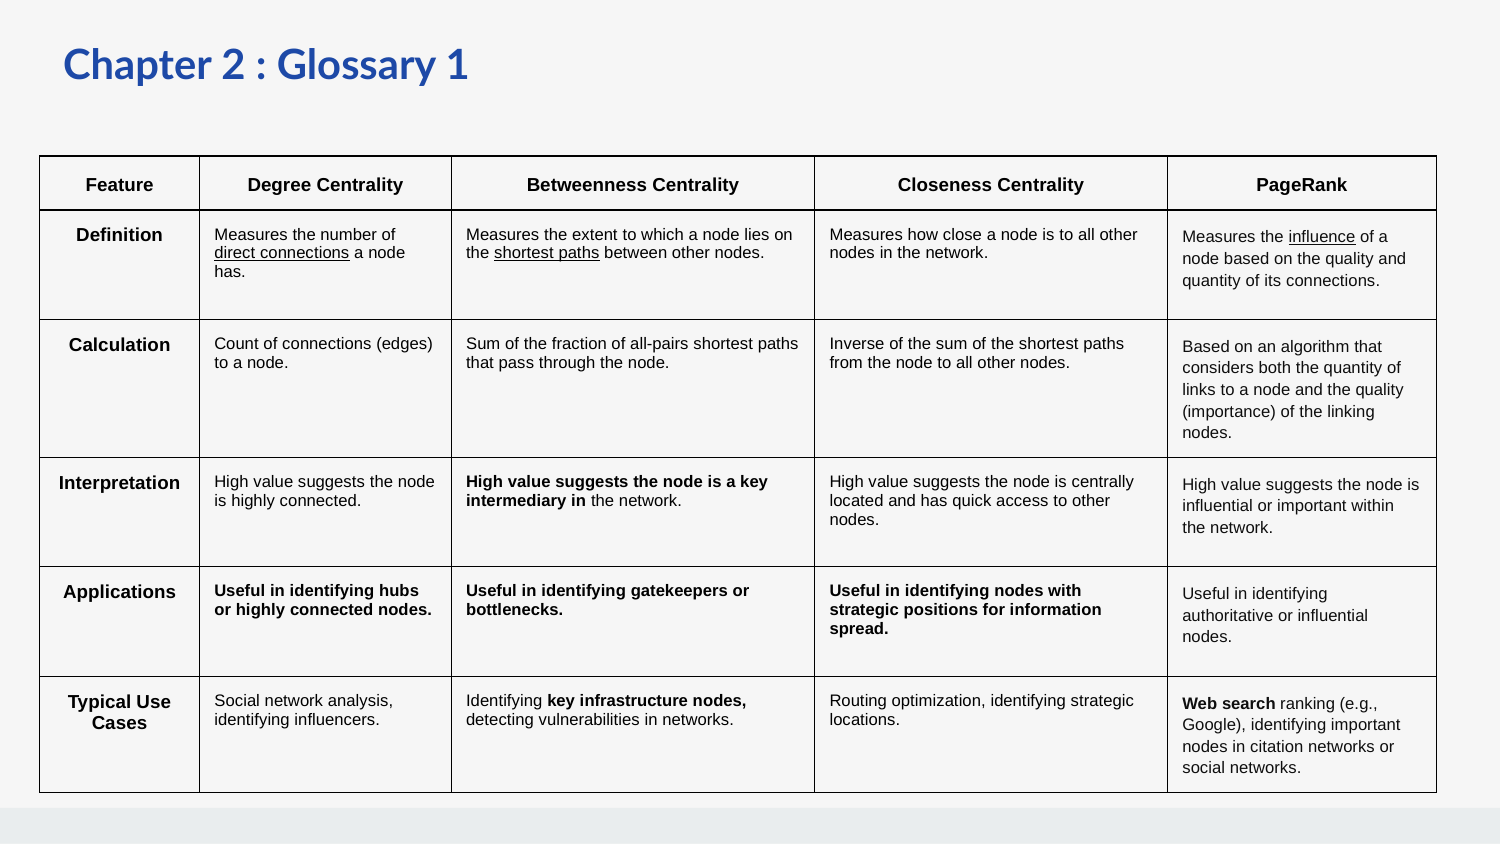

Chapter 2 : Glossary 1
| Feature | Degree Centrality | Betweenness Centrality | Closeness Centrality | PageRank |
| --- | --- | --- | --- | --- |
| Definition | Measures the number of direct connections a node has. | Measures the extent to which a node lies on the shortest paths between other nodes. | Measures how close a node is to all other nodes in the network. | Measures the influence of a node based on the quality and quantity of its connections. |
| Calculation | Count of connections (edges) to a node. | Sum of the fraction of all-pairs shortest paths that pass through the node. | Inverse of the sum of the shortest paths from the node to all other nodes. | Based on an algorithm that considers both the quantity of links to a node and the quality (importance) of the linking nodes. |
| Interpretation | High value suggests the node is highly connected. | High value suggests the node is a key intermediary in the network. | High value suggests the node is centrally located and has quick access to other nodes. | High value suggests the node is influential or important within the network. |
| Applications | Useful in identifying hubs or highly connected nodes. | Useful in identifying gatekeepers or bottlenecks. | Useful in identifying nodes with strategic positions for information spread. | Useful in identifying authoritative or influential nodes. |
| Typical Use Cases | Social network analysis, identifying influencers. | Identifying key infrastructure nodes, detecting vulnerabilities in networks. | Routing optimization, identifying strategic locations. | Web search ranking (e.g., Google), identifying important nodes in citation networks or social networks. |